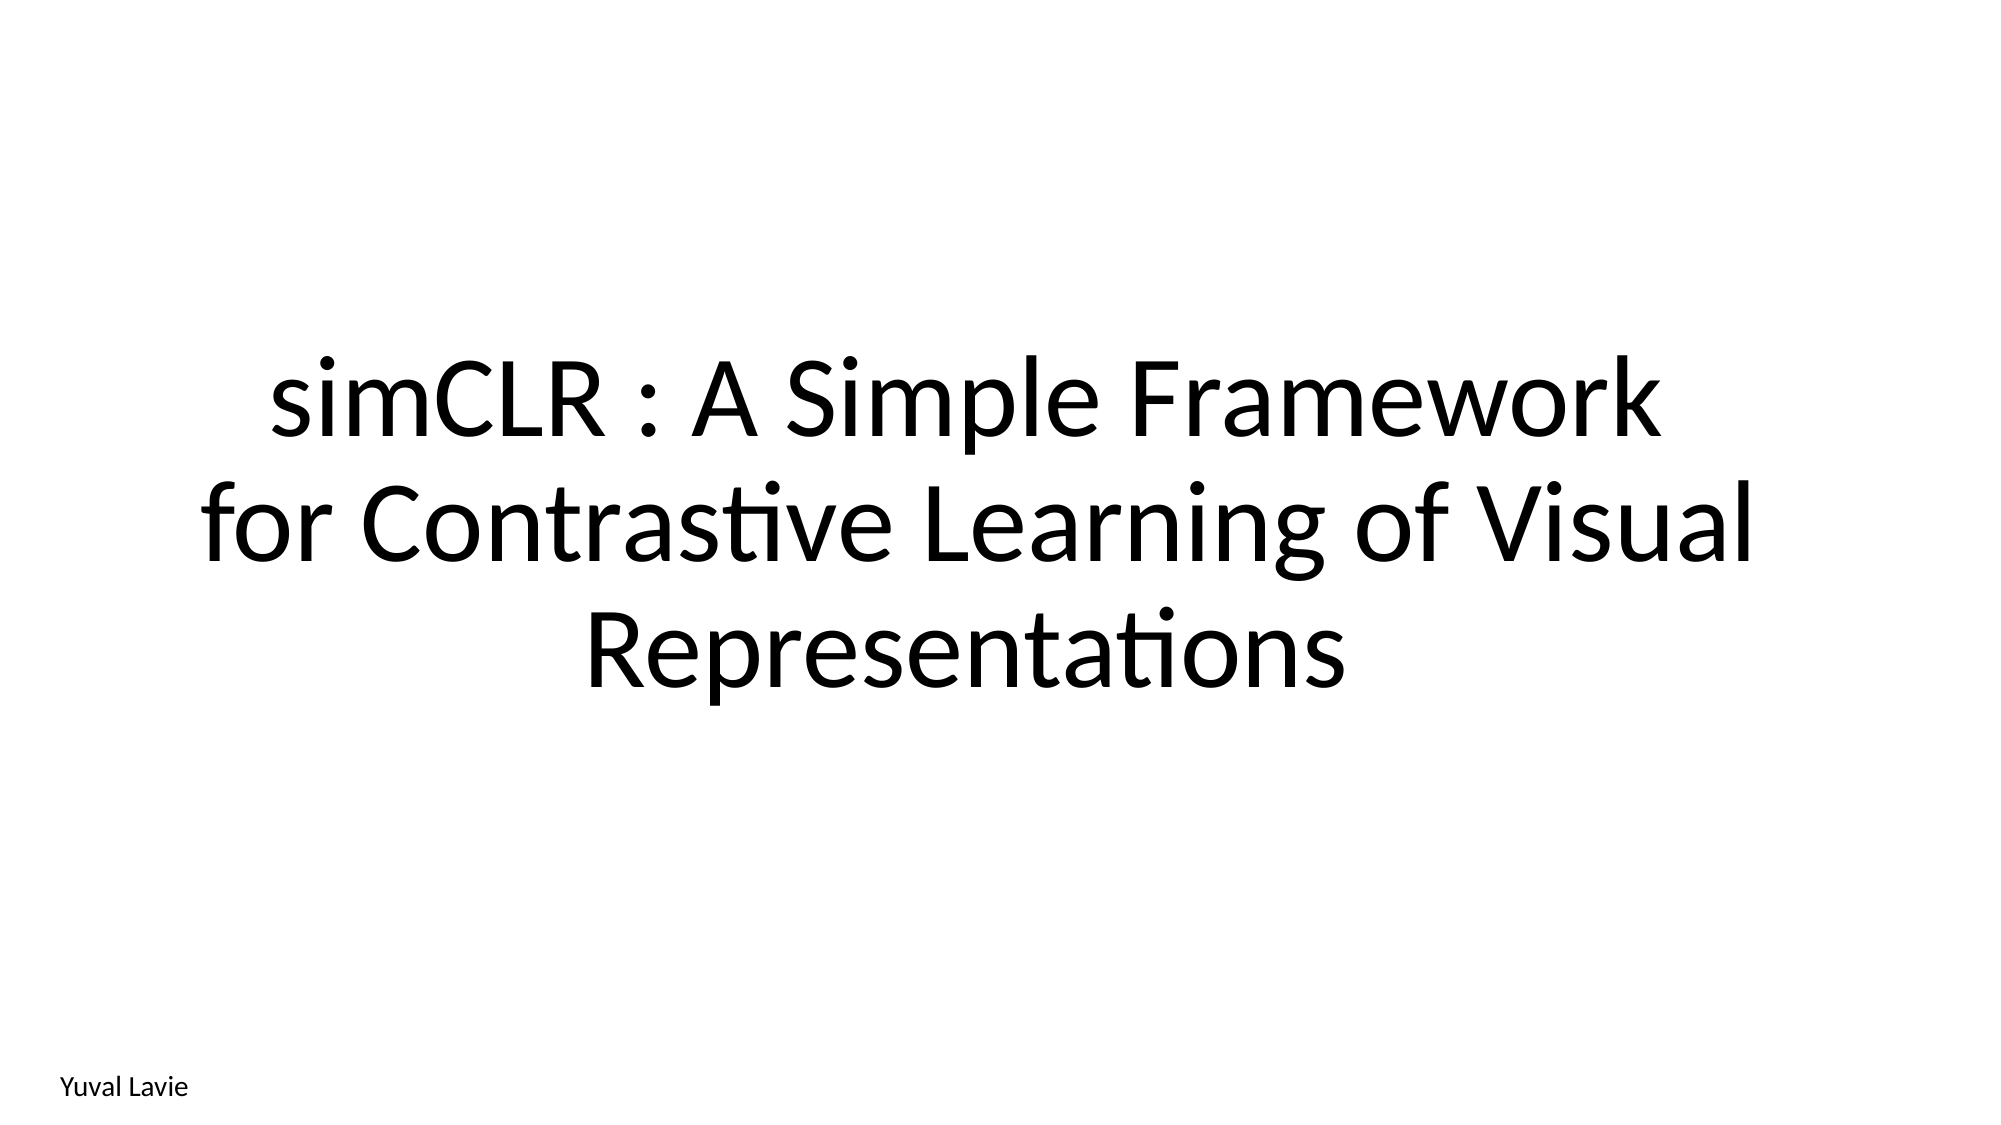

# simCLR : A Simple Framework for Contrastive Learning of Visual Representations
Yuval Lavie